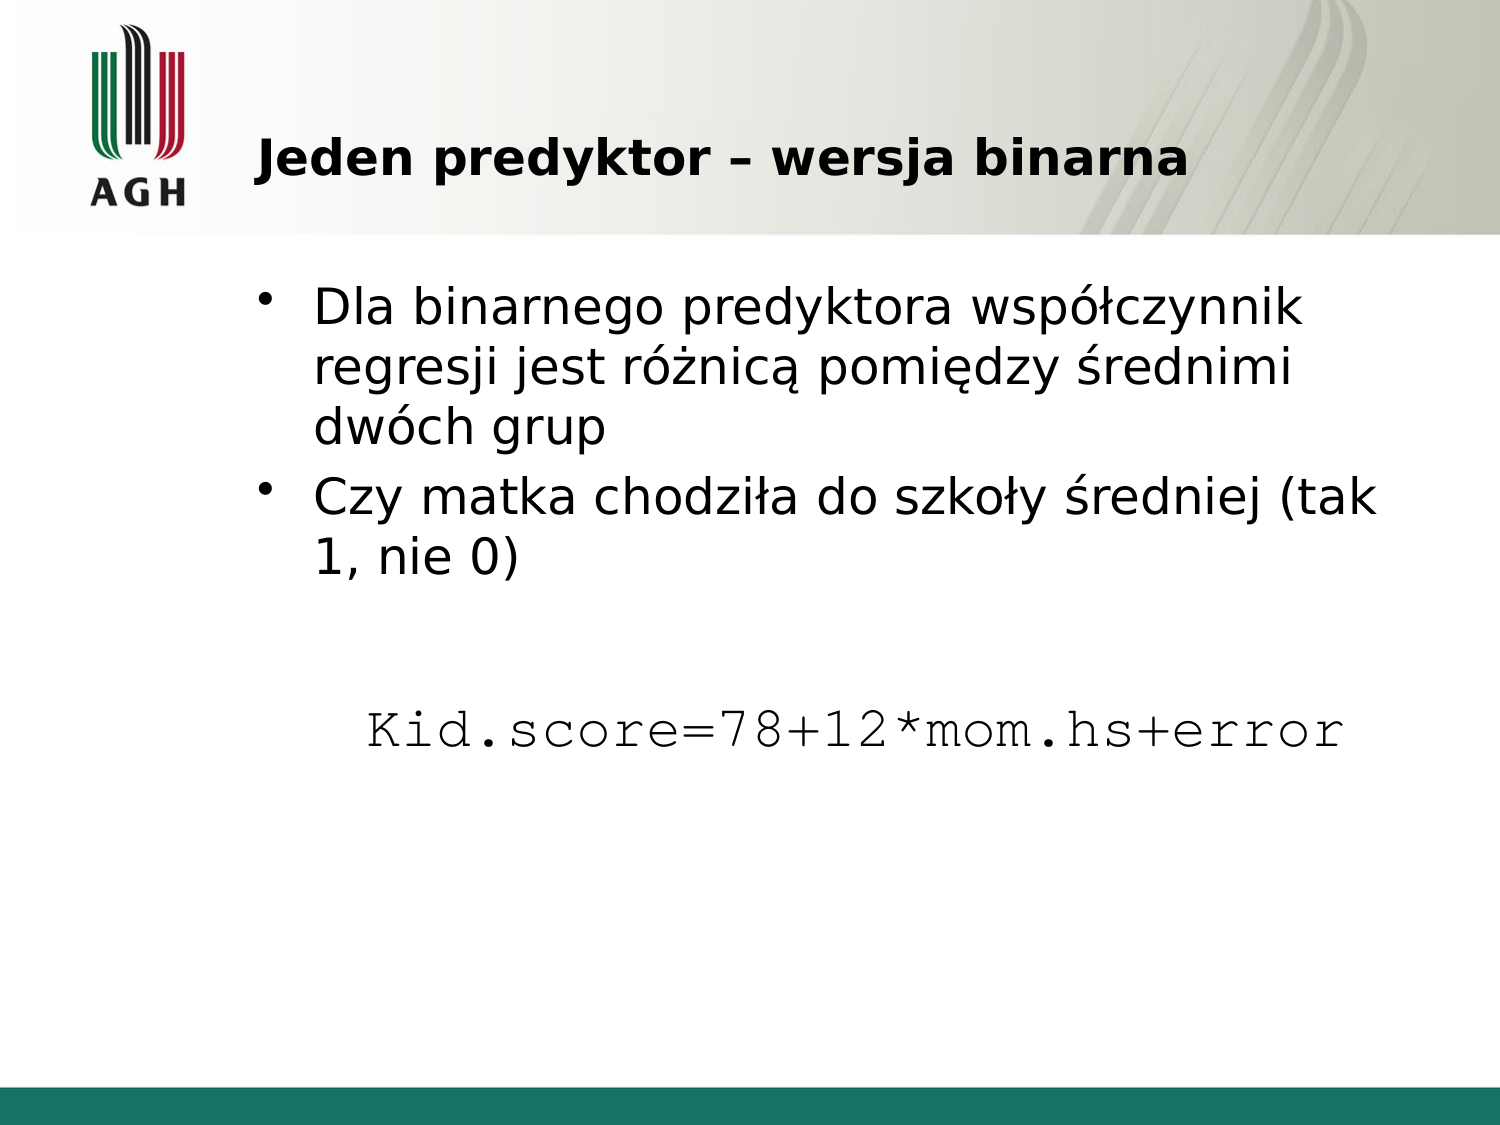

# Jeden predyktor – wersja binarna
Dla binarnego predyktora współczynnik regresji jest różnicą pomiędzy średnimi dwóch grup
Czy matka chodziła do szkoły średniej (tak 1, nie 0)
Kid.score=78+12*mom.hs+error